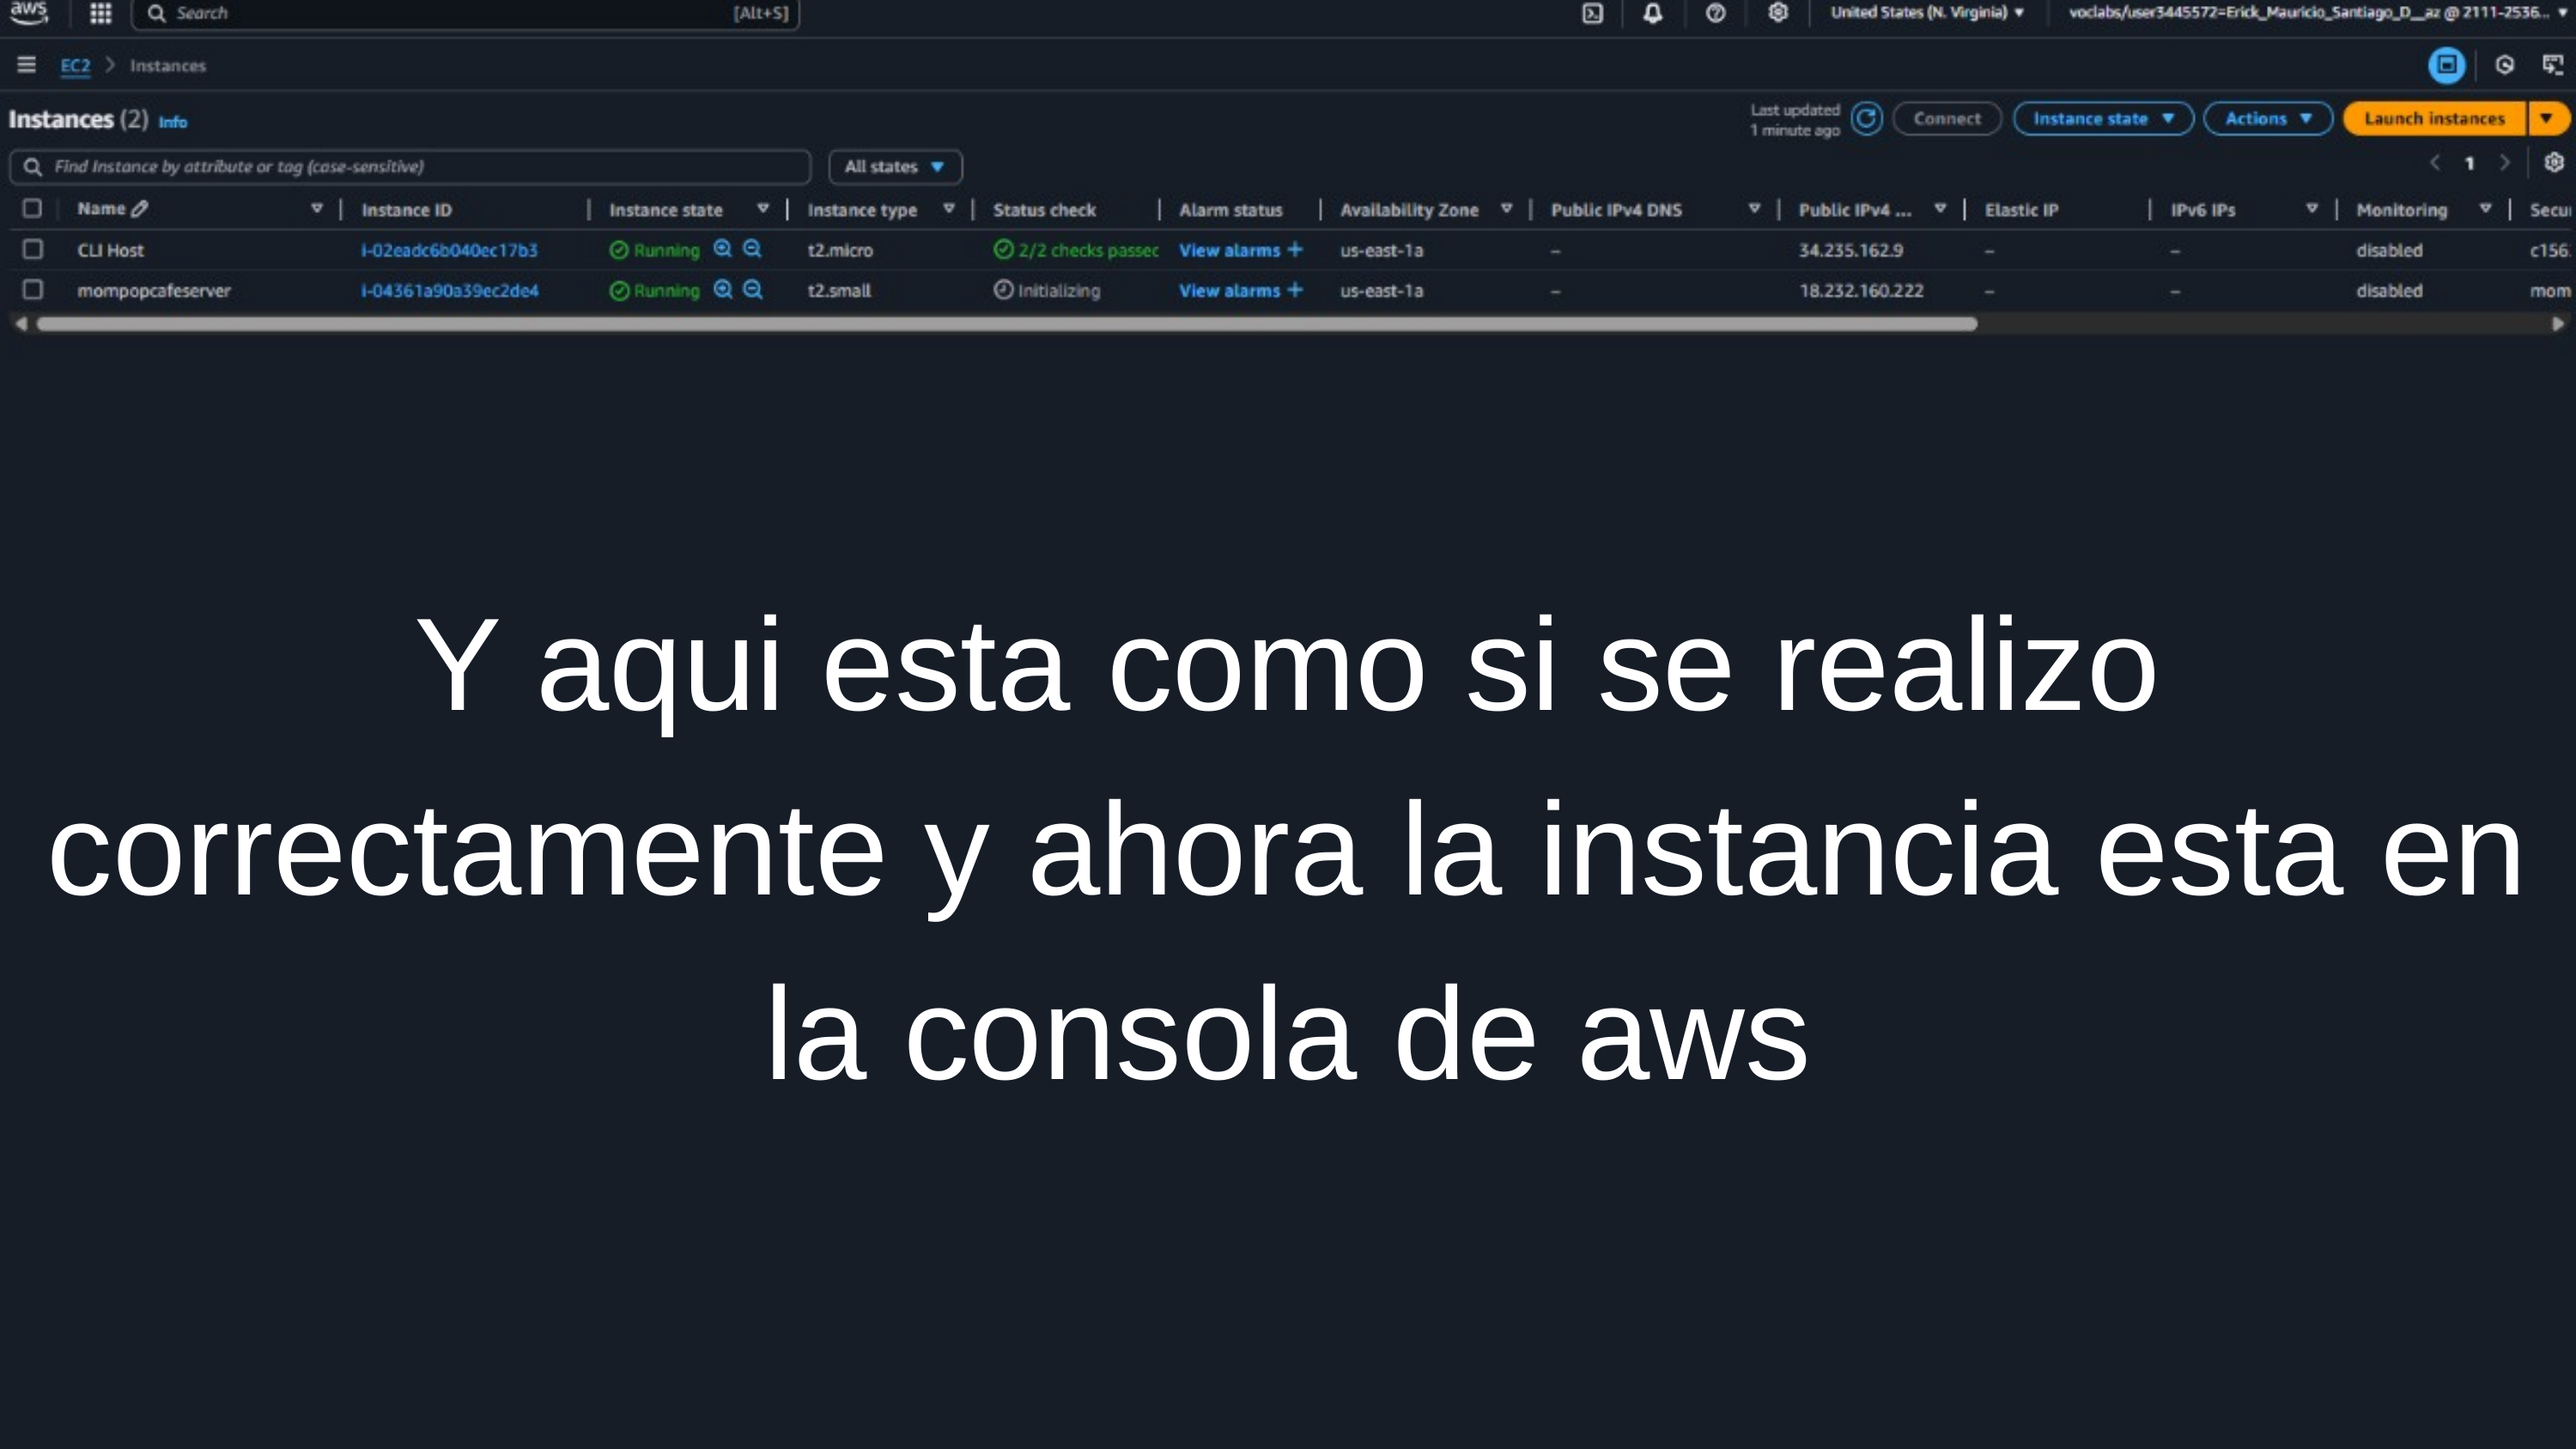

Y aqui esta como si se realizo correctamente y ahora la instancia esta en la consola de aws